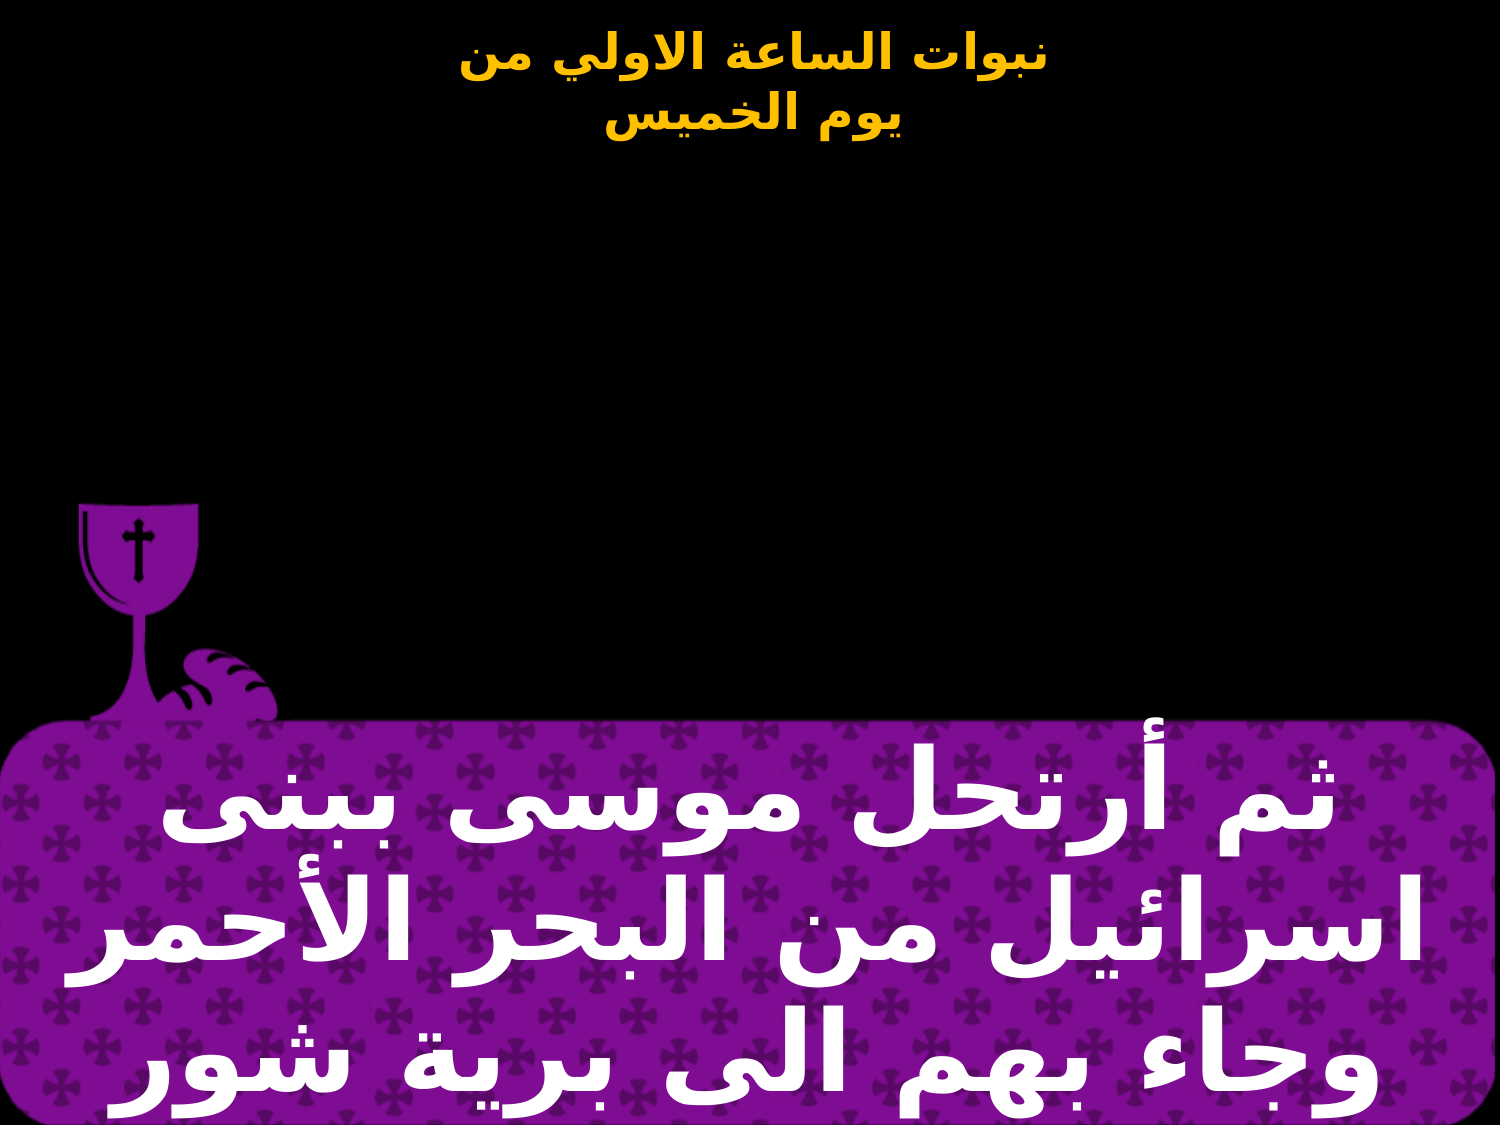

| ثم أرتحل موسى ببنى اسرائيل من البحر الأحمر وجاء بهم الى برية شور |
| --- |